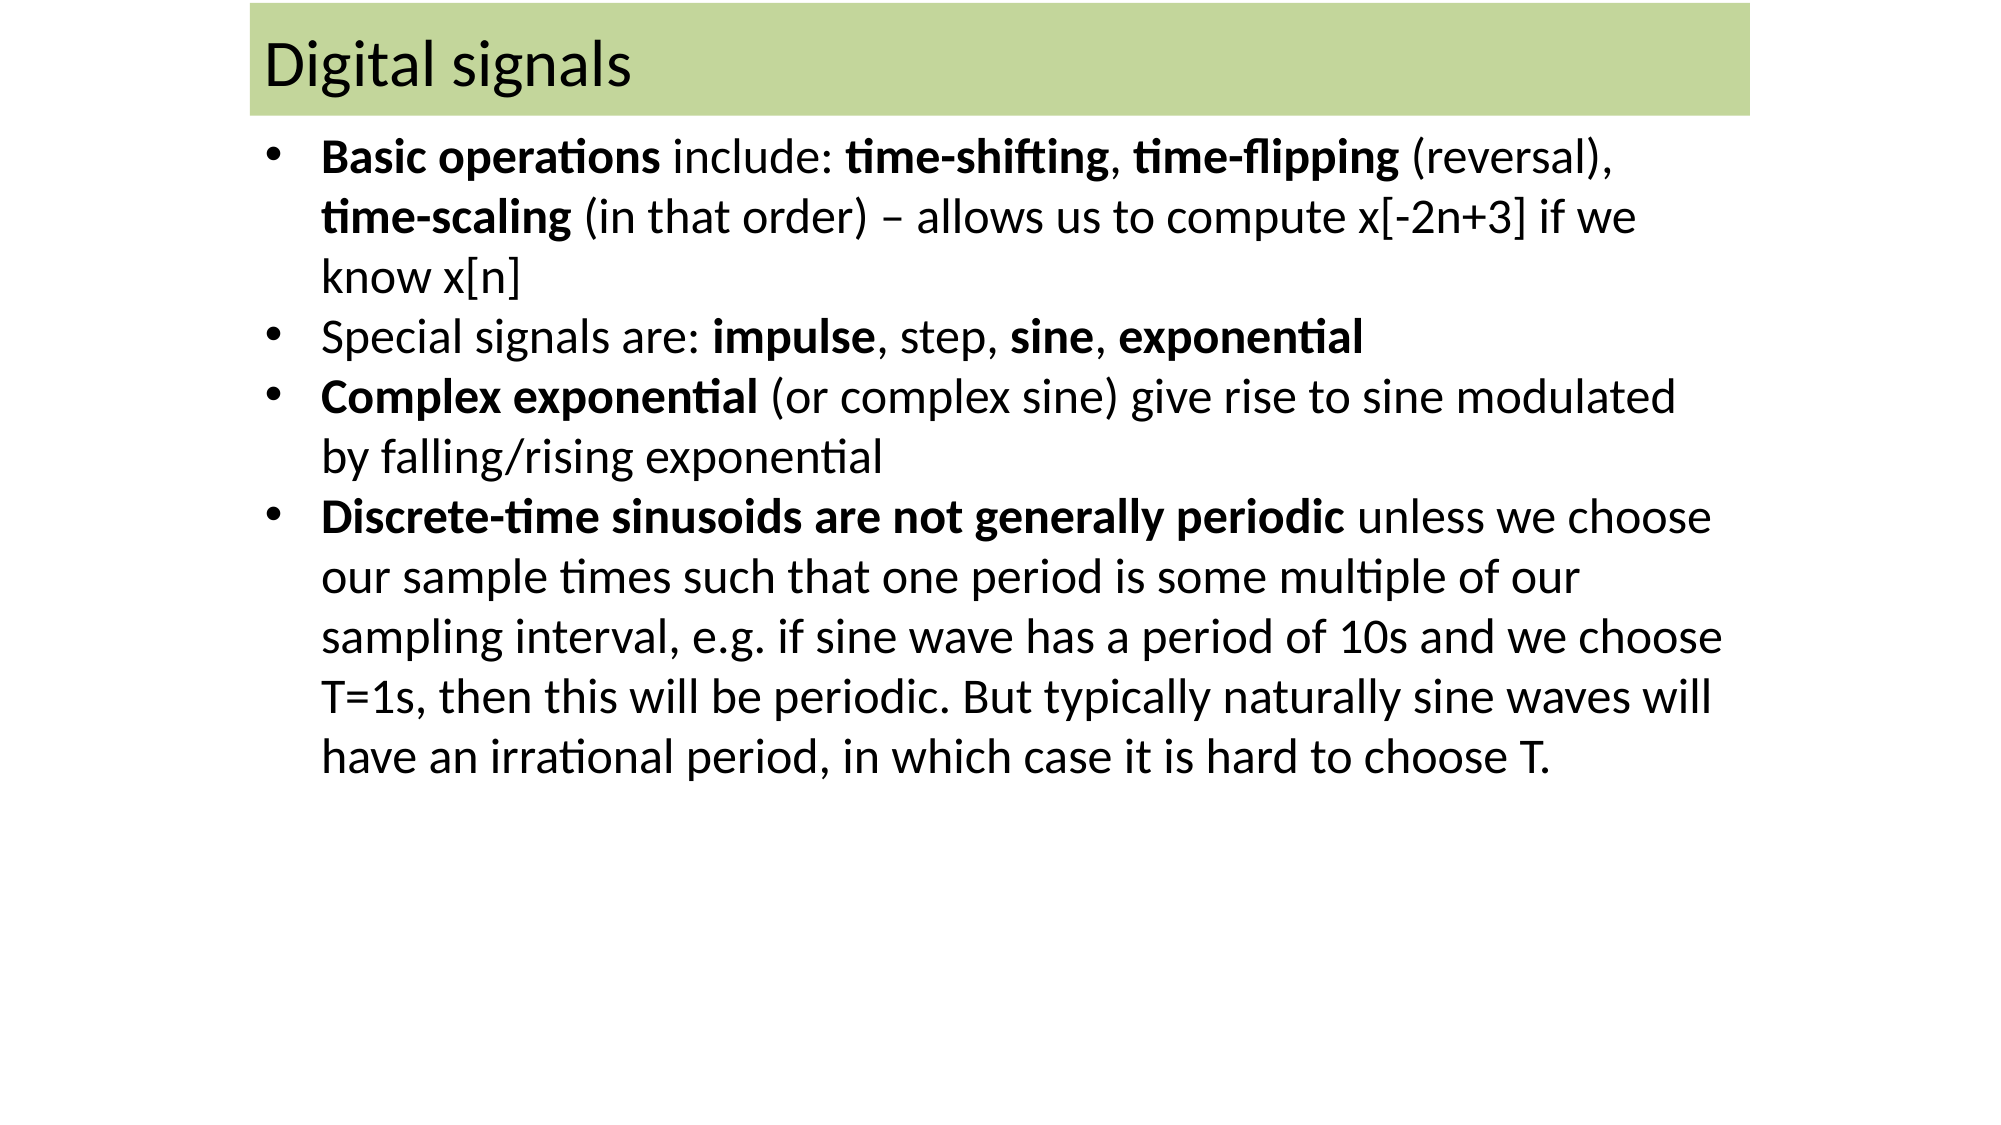

Digital signals
Basic operations include: time-shifting, time-flipping (reversal), time-scaling (in that order) – allows us to compute x[-2n+3] if we know x[n]
Special signals are: impulse, step, sine, exponential
Complex exponential (or complex sine) give rise to sine modulated by falling/rising exponential
Discrete-time sinusoids are not generally periodic unless we choose our sample times such that one period is some multiple of our sampling interval, e.g. if sine wave has a period of 10s and we choose T=1s, then this will be periodic. But typically naturally sine waves will have an irrational period, in which case it is hard to choose T.